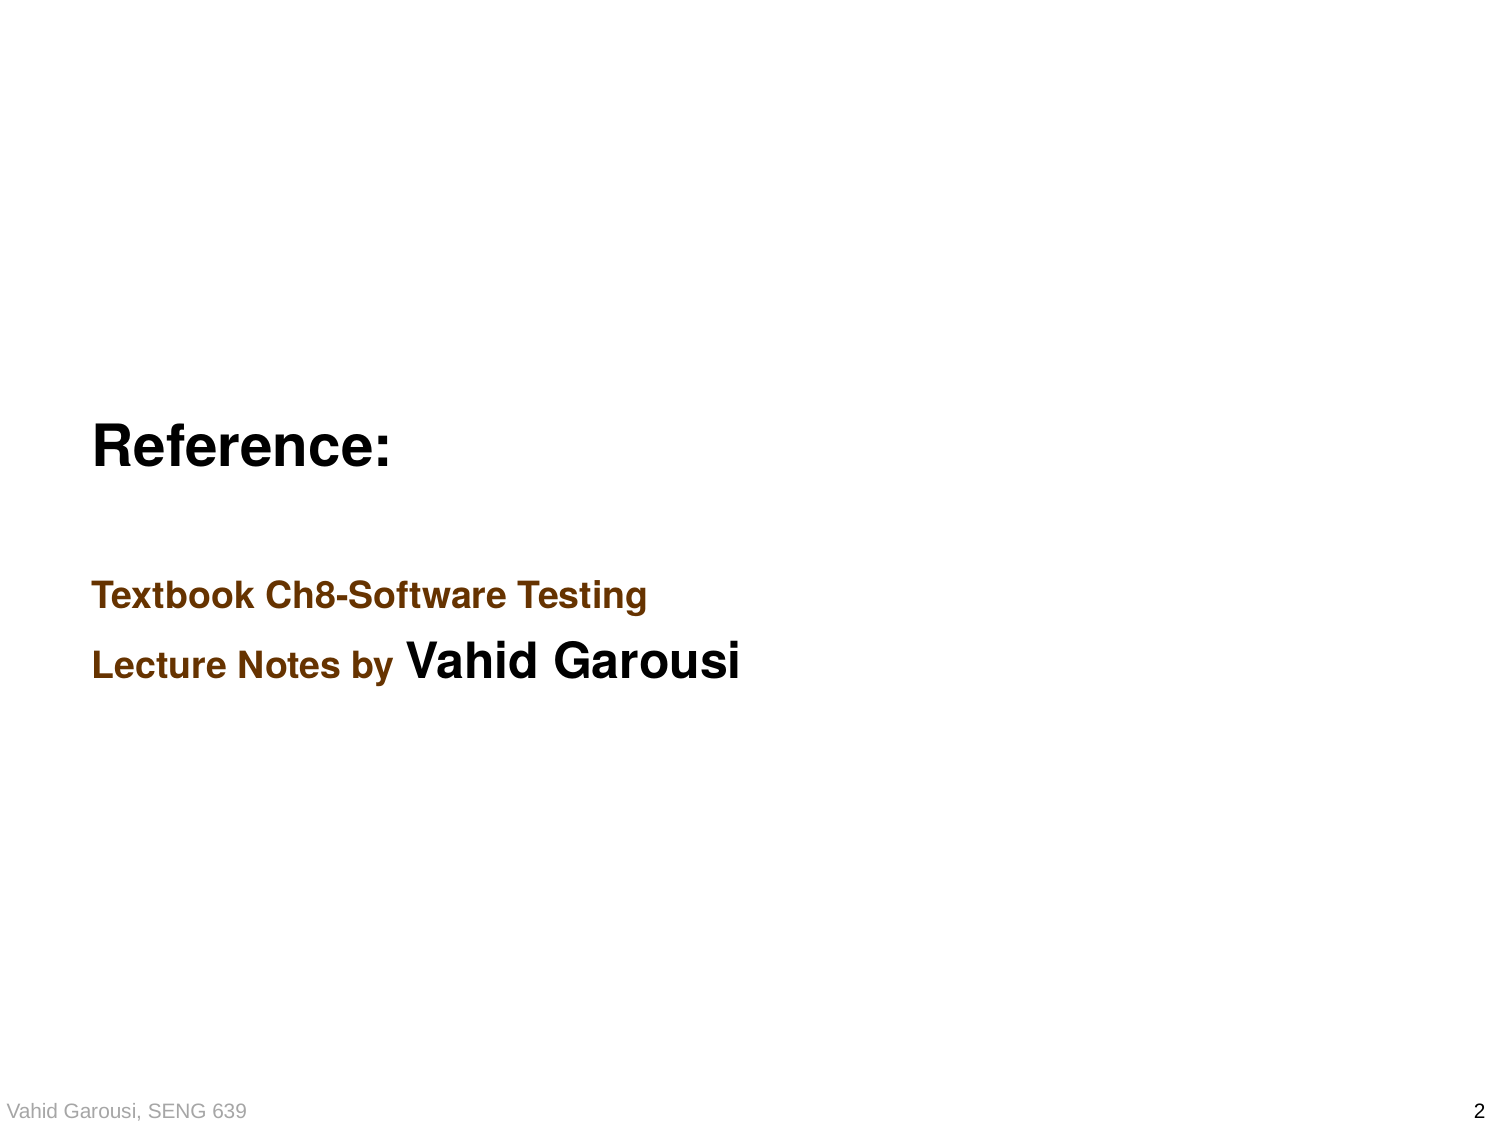

Reference:
Textbook Ch8-Software Testing
Lecture Notes by Vahid Garousi